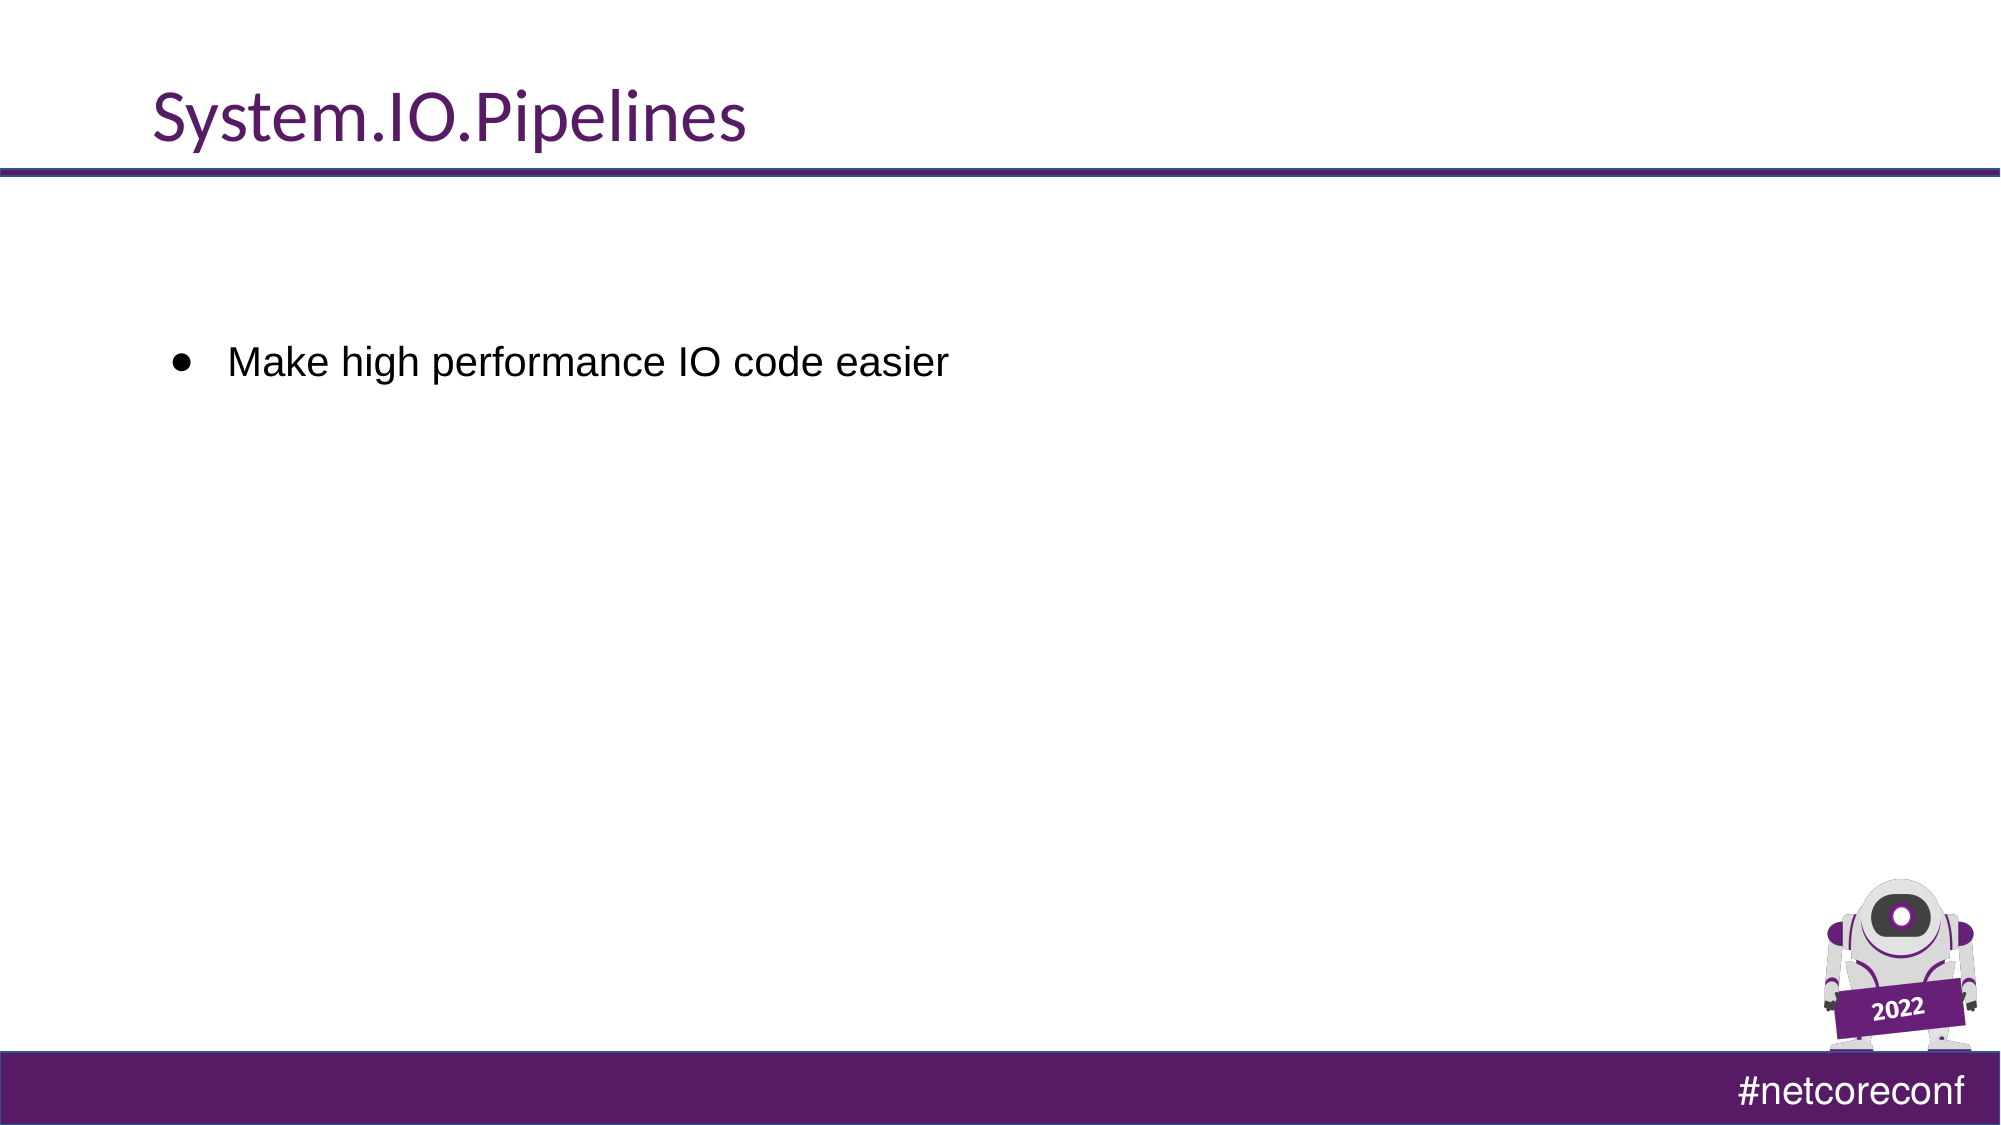

# System.IO.Pipelines
Make high performance IO code easier